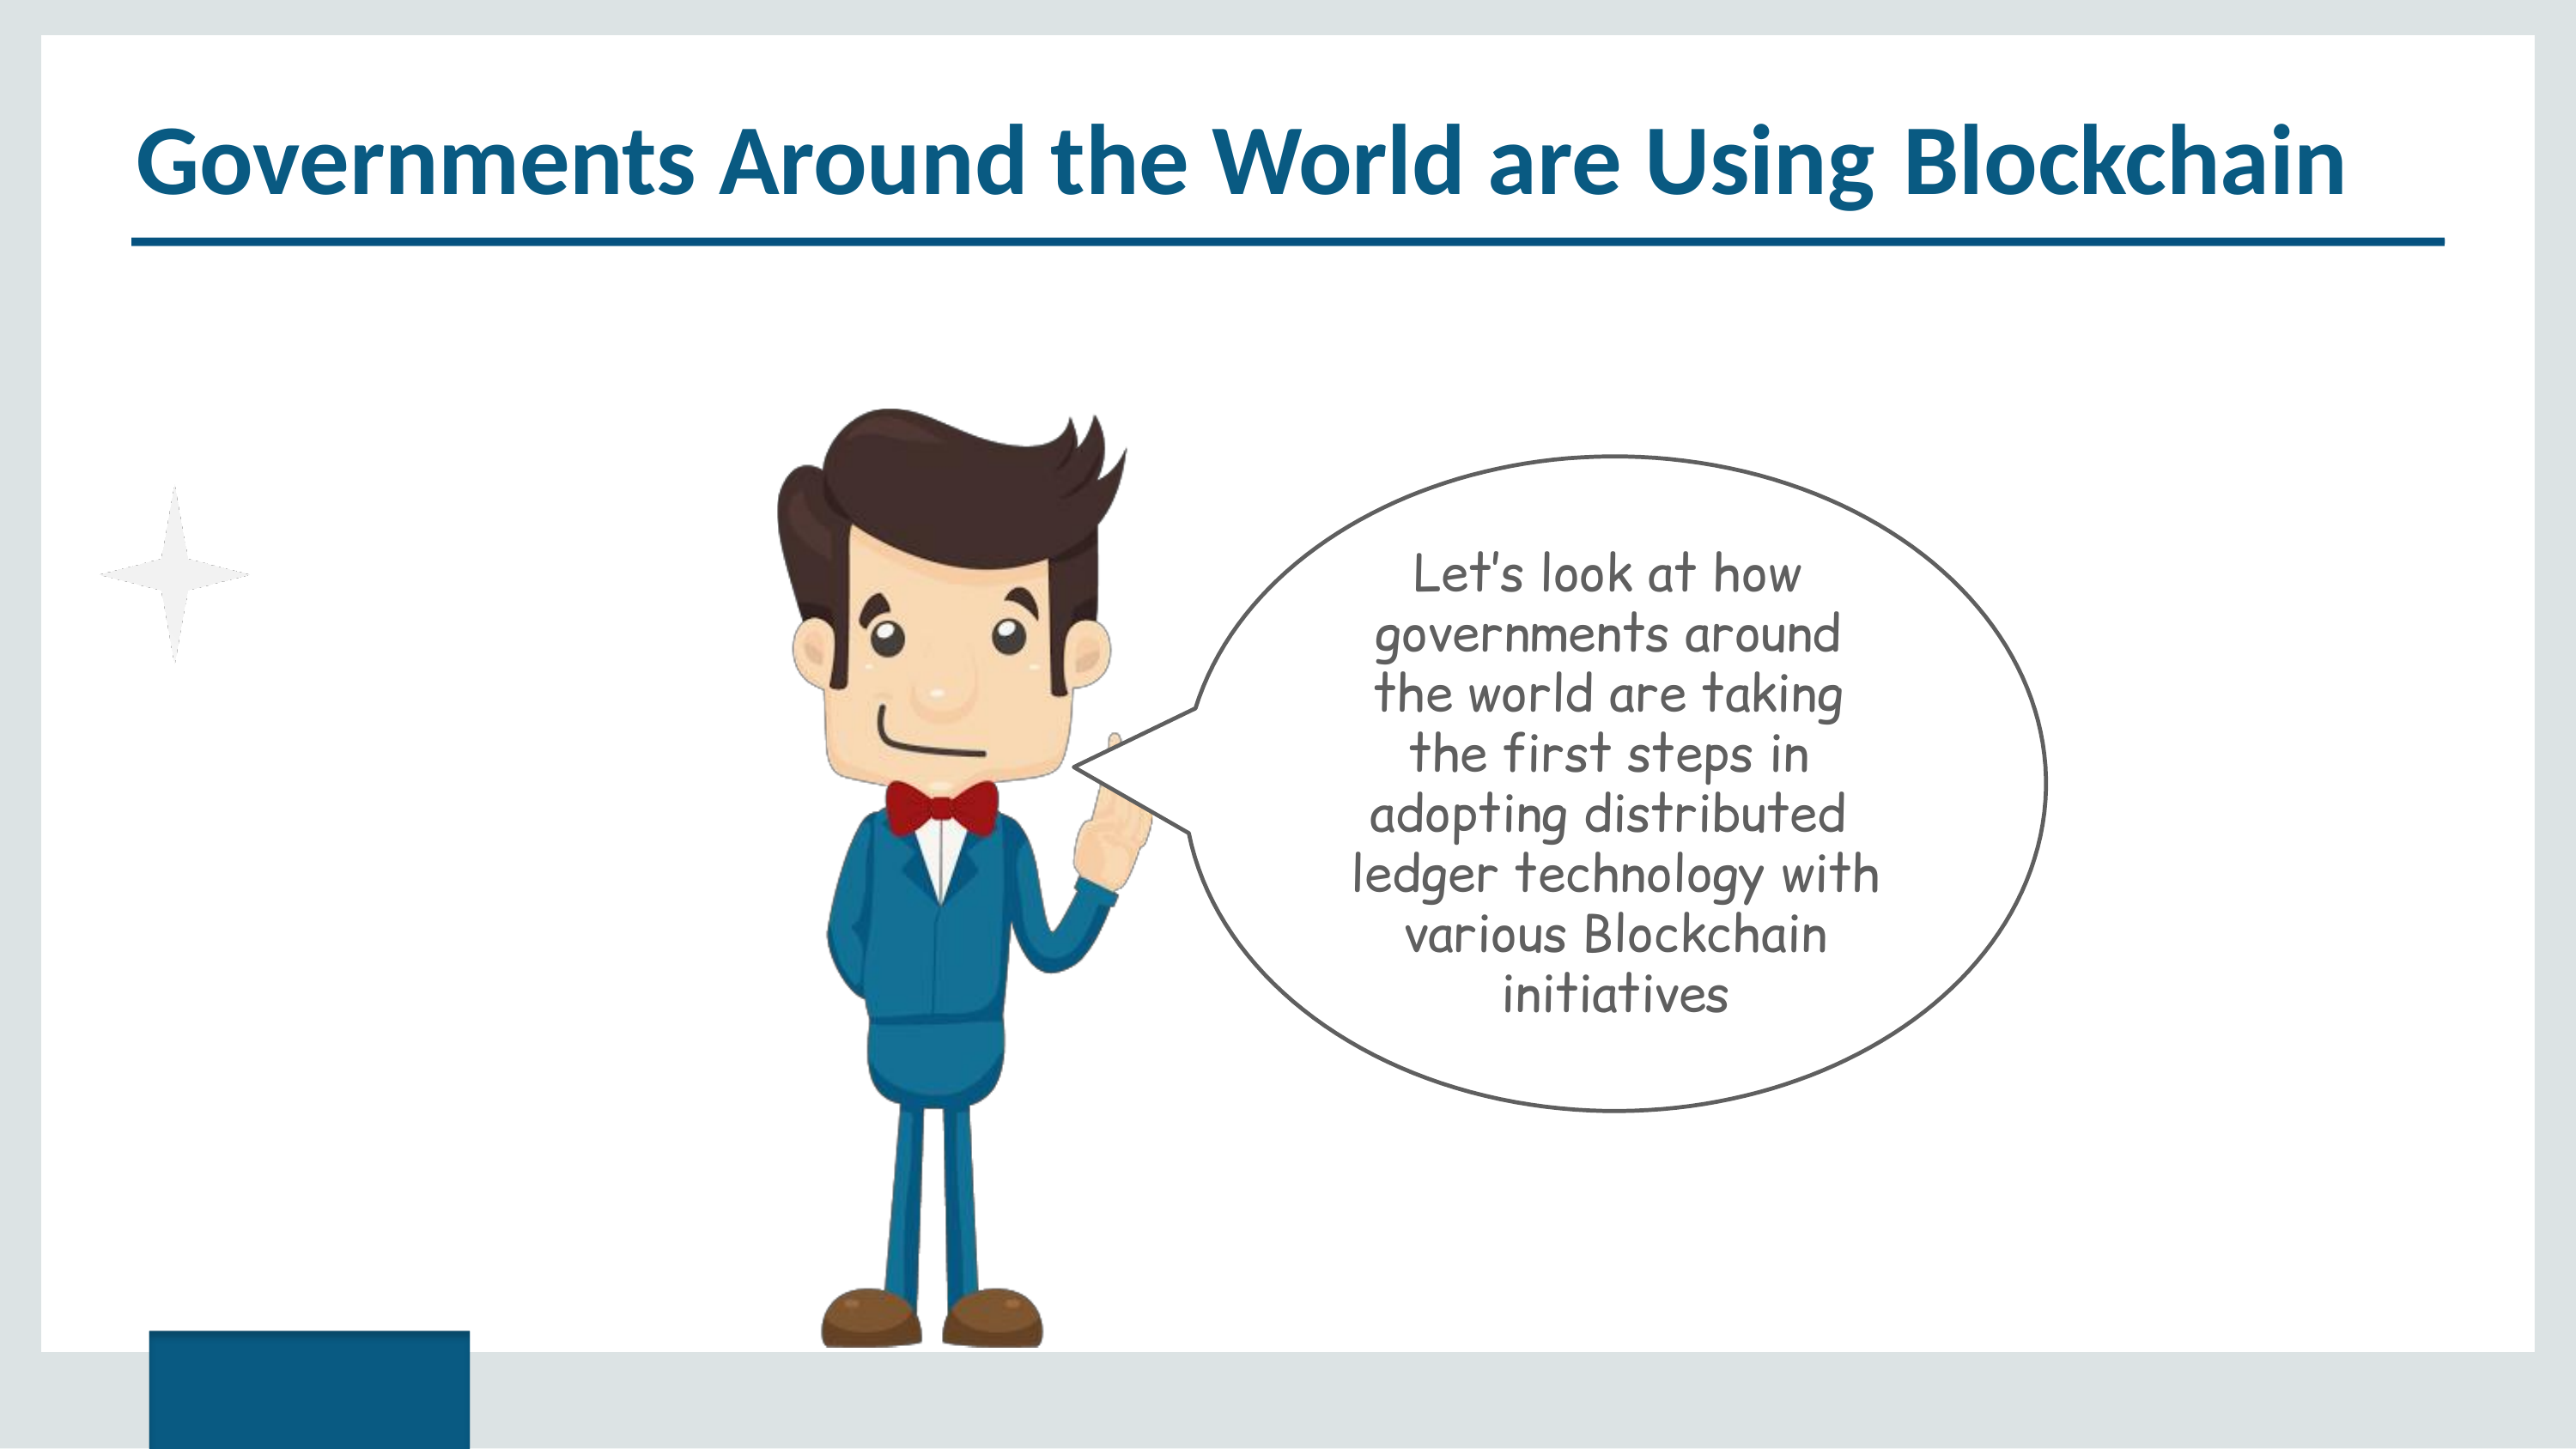

# Governments Around the World are Using Blockchain

Let’s look at how  governments around  the world are taking  the first steps in  adopting distributed  ledger technology with  various Blockchain  initiatives